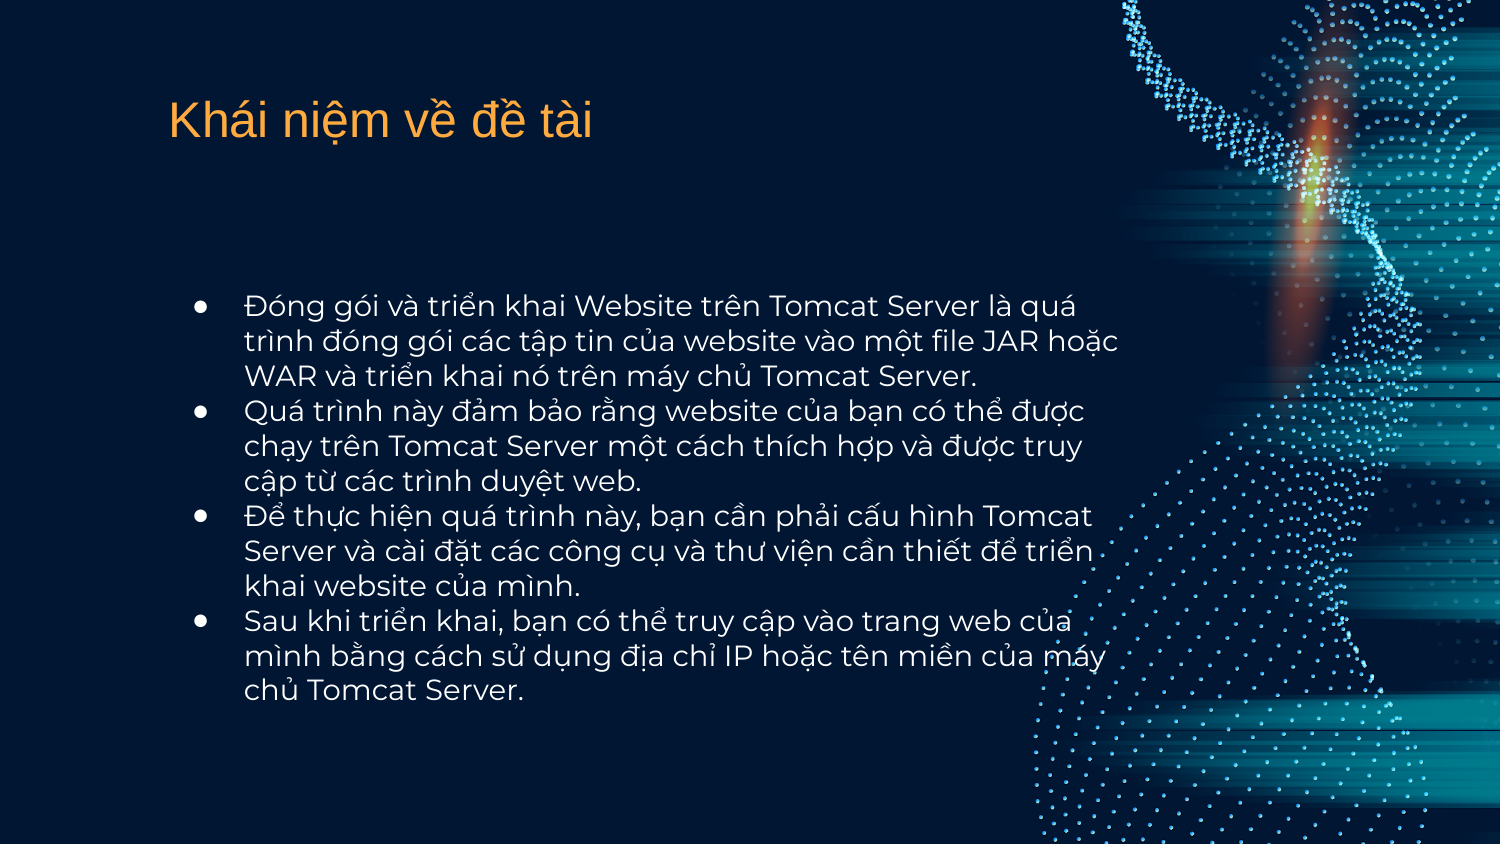

# Khái niệm về đề tài
Đóng gói và triển khai Website trên Tomcat Server là quá trình đóng gói các tập tin của website vào một file JAR hoặc WAR và triển khai nó trên máy chủ Tomcat Server.
Quá trình này đảm bảo rằng website của bạn có thể được chạy trên Tomcat Server một cách thích hợp và được truy cập từ các trình duyệt web.
Để thực hiện quá trình này, bạn cần phải cấu hình Tomcat Server và cài đặt các công cụ và thư viện cần thiết để triển khai website của mình.
Sau khi triển khai, bạn có thể truy cập vào trang web của mình bằng cách sử dụng địa chỉ IP hoặc tên miền của máy chủ Tomcat Server.